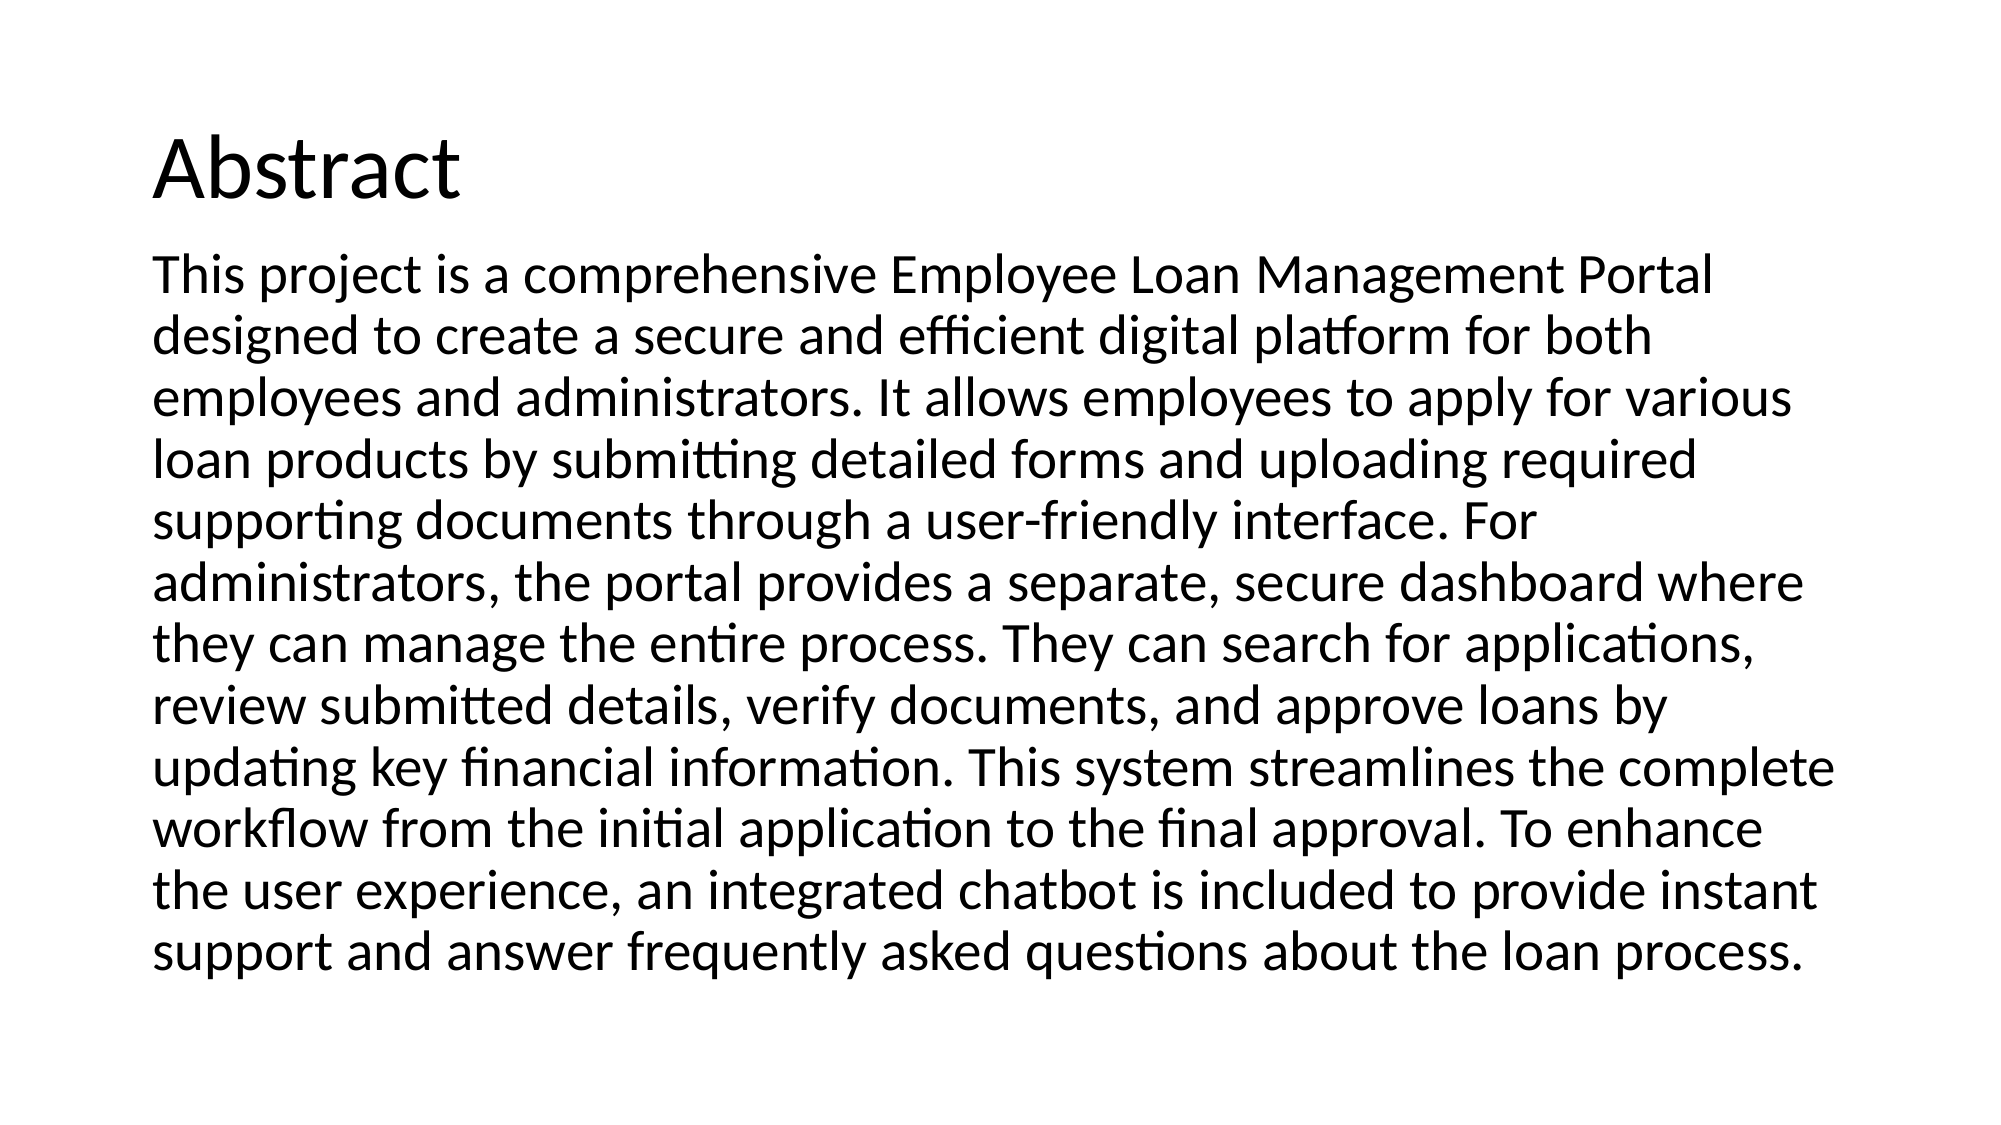

# Abstract
This project is a comprehensive Employee Loan Management Portal designed to create a secure and efficient digital platform for both employees and administrators. It allows employees to apply for various loan products by submitting detailed forms and uploading required supporting documents through a user-friendly interface. For administrators, the portal provides a separate, secure dashboard where they can manage the entire process. They can search for applications, review submitted details, verify documents, and approve loans by updating key financial information. This system streamlines the complete workflow from the initial application to the final approval. To enhance the user experience, an integrated chatbot is included to provide instant support and answer frequently asked questions about the loan process.